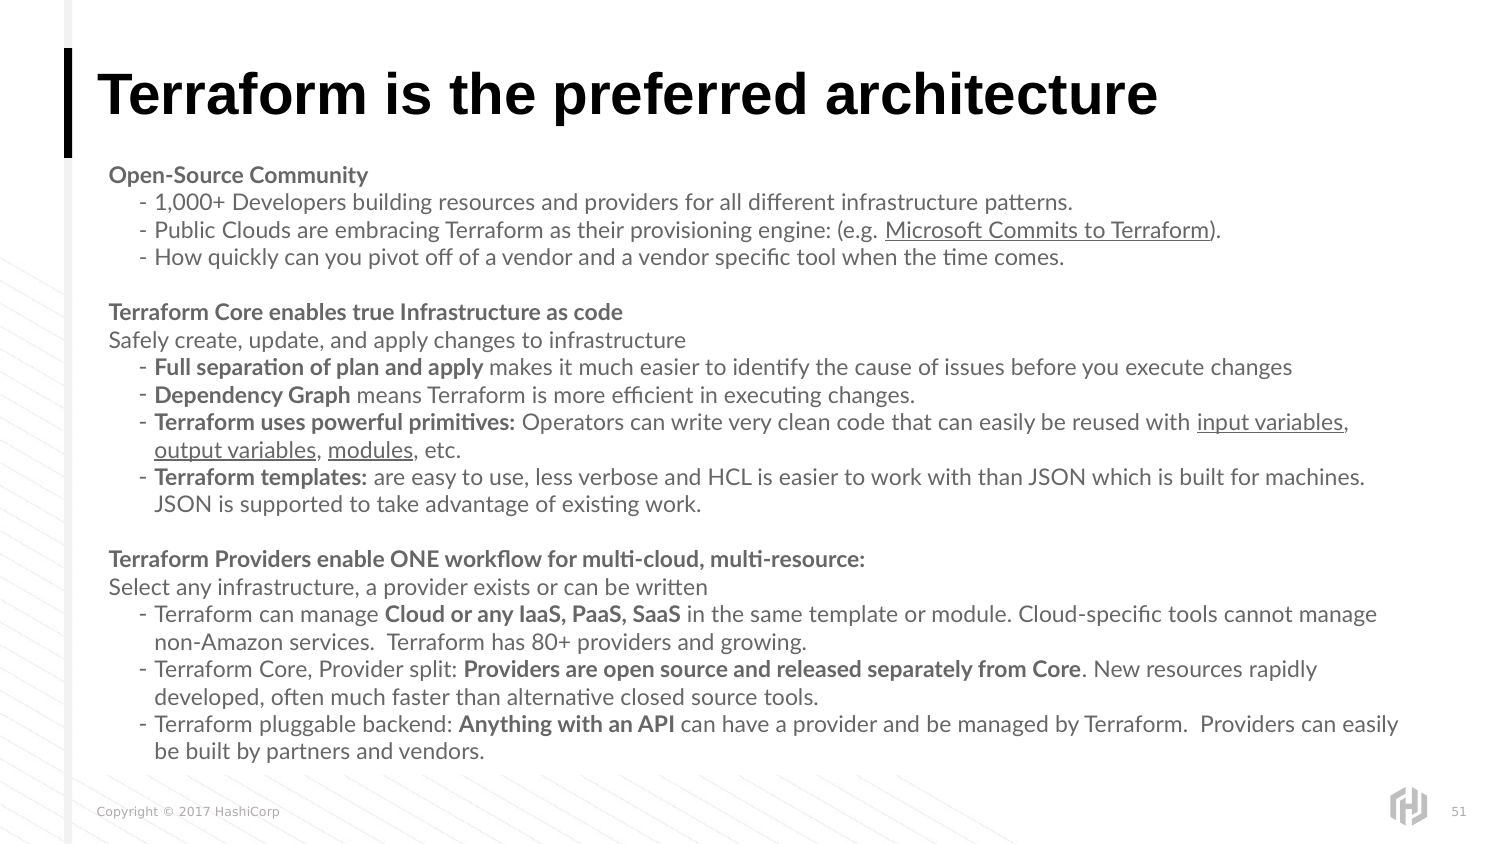

# Terraform is the preferred architecture
Open-Source Community
1,000+ Developers building resources and providers for all different infrastructure patterns.
Public Clouds are embracing Terraform as their provisioning engine: (e.g. Microsoft Commits to Terraform).
How quickly can you pivot off of a vendor and a vendor specific tool when the time comes.

Terraform Core enables true Infrastructure as code
Safely create, update, and apply changes to infrastructure
Full separation of plan and apply makes it much easier to identify the cause of issues before you execute changes
Dependency Graph means Terraform is more efficient in executing changes.
Terraform uses powerful primitives: Operators can write very clean code that can easily be reused with input variables, output variables, modules, etc.
Terraform templates: are easy to use, less verbose and HCL is easier to work with than JSON which is built for machines.  JSON is supported to take advantage of existing work.

Terraform Providers enable ONE workflow for multi-cloud, multi-resource:
Select any infrastructure, a provider exists or can be written
Terraform can manage Cloud or any IaaS, PaaS, SaaS in the same template or module. Cloud-specific tools cannot manage non-Amazon services.  Terraform has 80+ providers and growing.
Terraform Core, Provider split: Providers are open source and released separately from Core. New resources rapidly developed, often much faster than alternative closed source tools.
Terraform pluggable backend: Anything with an API can have a provider and be managed by Terraform.  Providers can easily be built by partners and vendors.
51